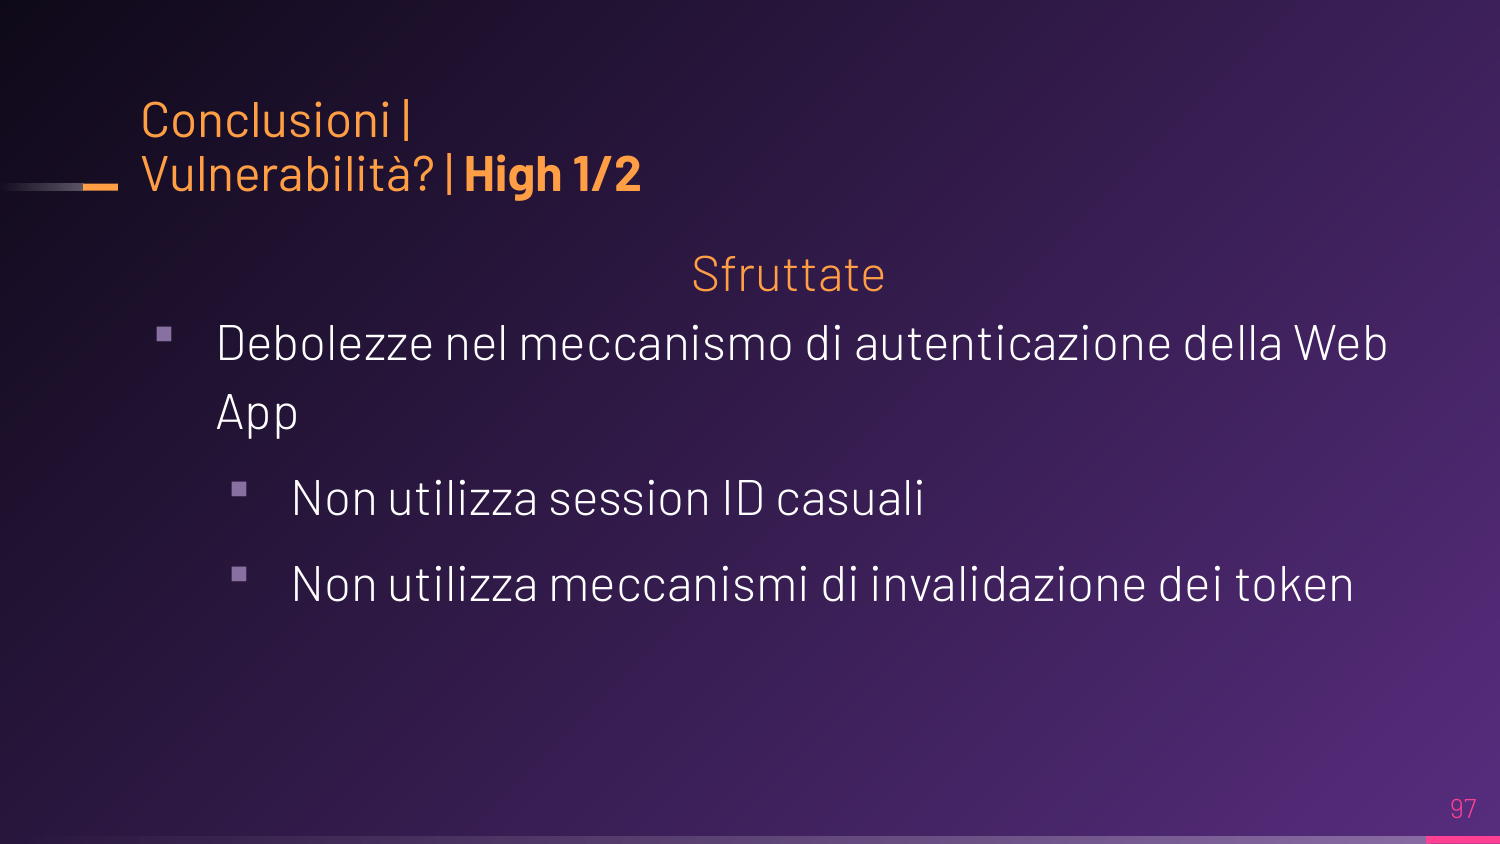

# Conclusioni | Vulnerabilità? | High 1/2
Sfruttate
Debolezze nel meccanismo di autenticazione della Web App
Non utilizza session ID casuali
Non utilizza meccanismi di invalidazione dei token
97